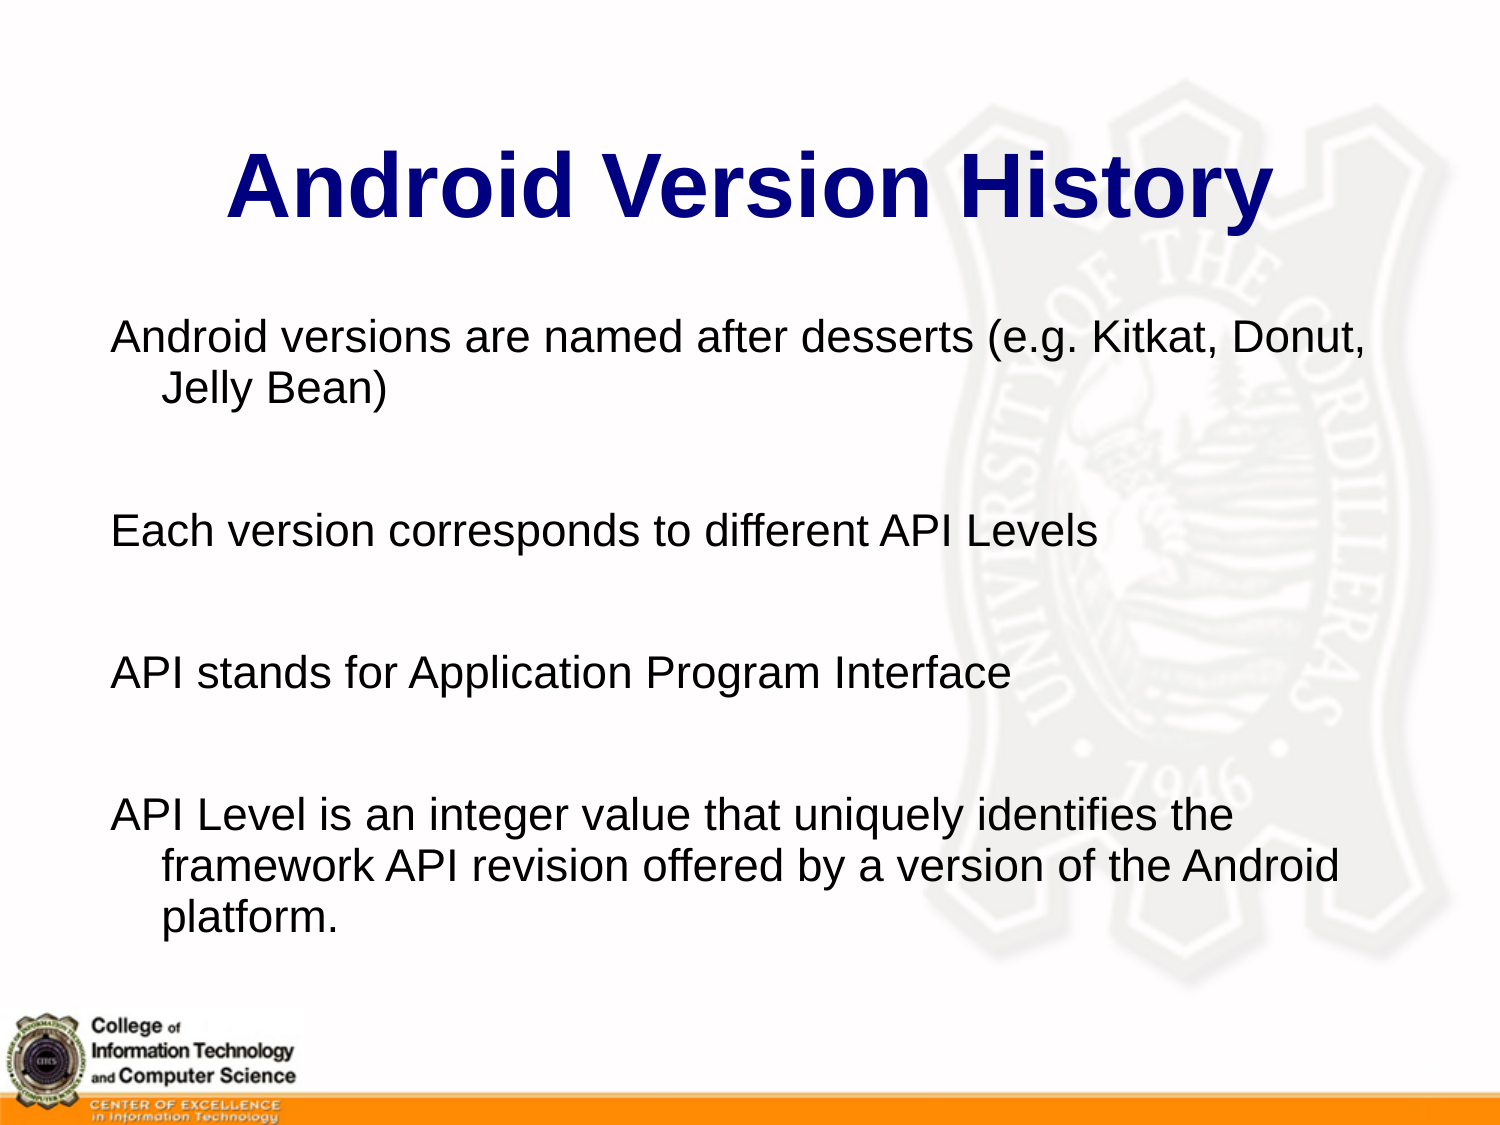

# Android Version History
Android versions are named after desserts (e.g. Kitkat, Donut, Jelly Bean)

Each version corresponds to different API Levels

API stands for Application Program Interface

API Level is an integer value that uniquely identifies the framework API revision offered by a version of the Android platform.